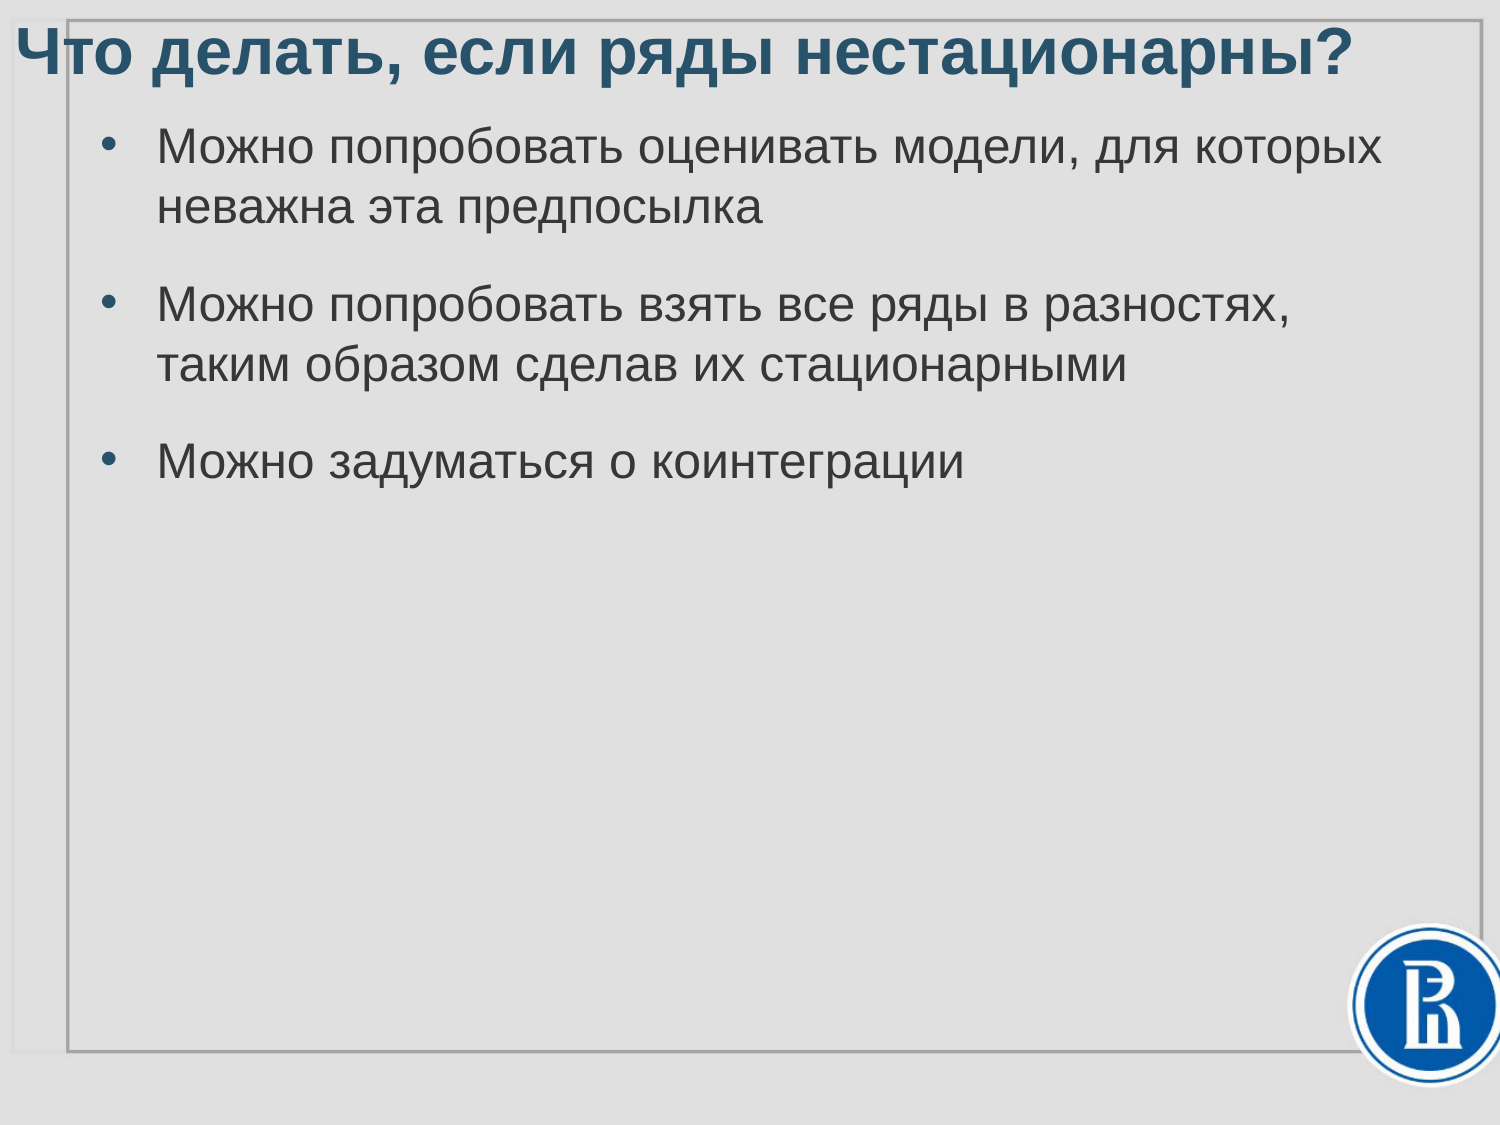

Что делать, если ряды нестационарны?
Можно попробовать оценивать модели, для которых неважна эта предпосылка
Можно попробовать взять все ряды в разностях, таким образом сделав их стационарными
Можно задуматься о коинтеграции